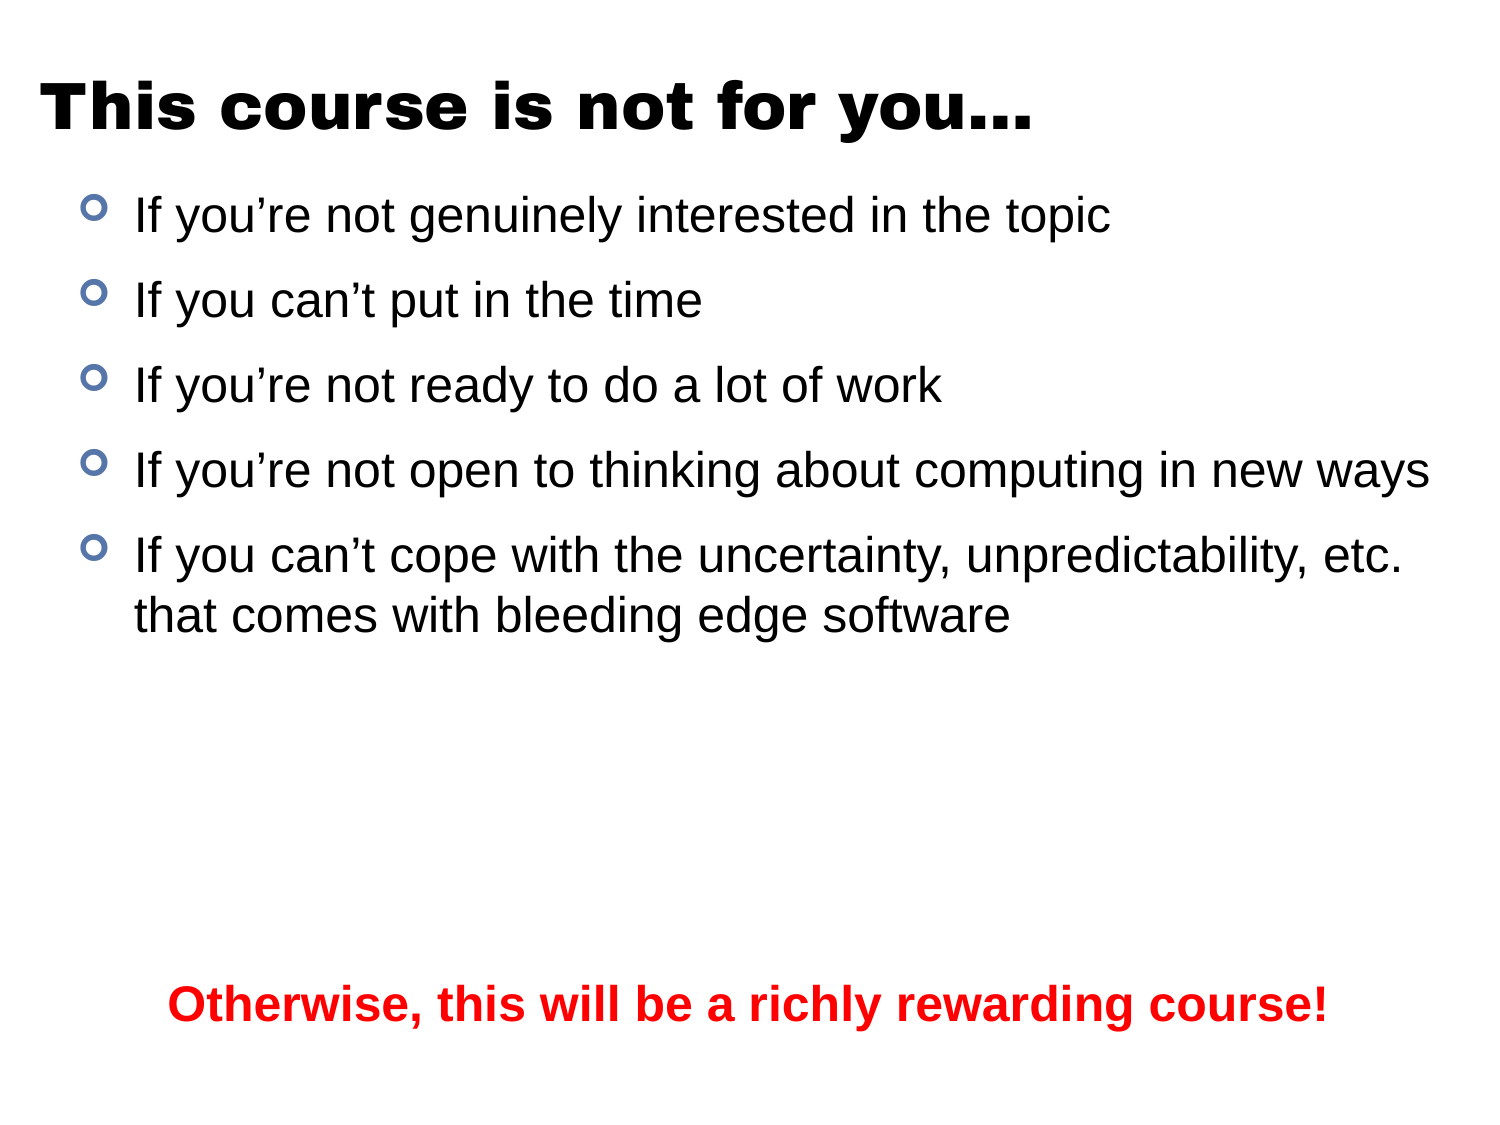

# This course is not for you…
If you’re not genuinely interested in the topic
If you can’t put in the time
If you’re not ready to do a lot of work
If you’re not open to thinking about computing in new ways
If you can’t cope with the uncertainty, unpredictability, etc. that comes with bleeding edge software

Otherwise, this will be a richly rewarding course!